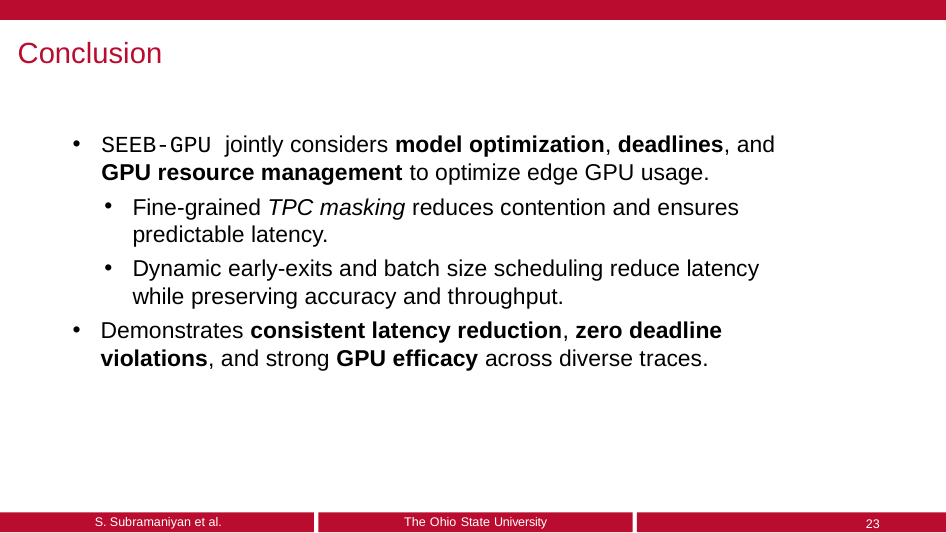

# Conclusion
SEEB-GPU jointly considers model optimization, deadlines, and GPU resource management to optimize edge GPU usage.
Fine-grained TPC masking reduces contention and ensures predictable latency.
Dynamic early-exits and batch size scheduling reduce latency while preserving accuracy and throughput.
Demonstrates consistent latency reduction, zero deadline violations, and strong GPU efficacy across diverse traces.
S. Subramaniyan et al.
The Ohio State University
                                              23